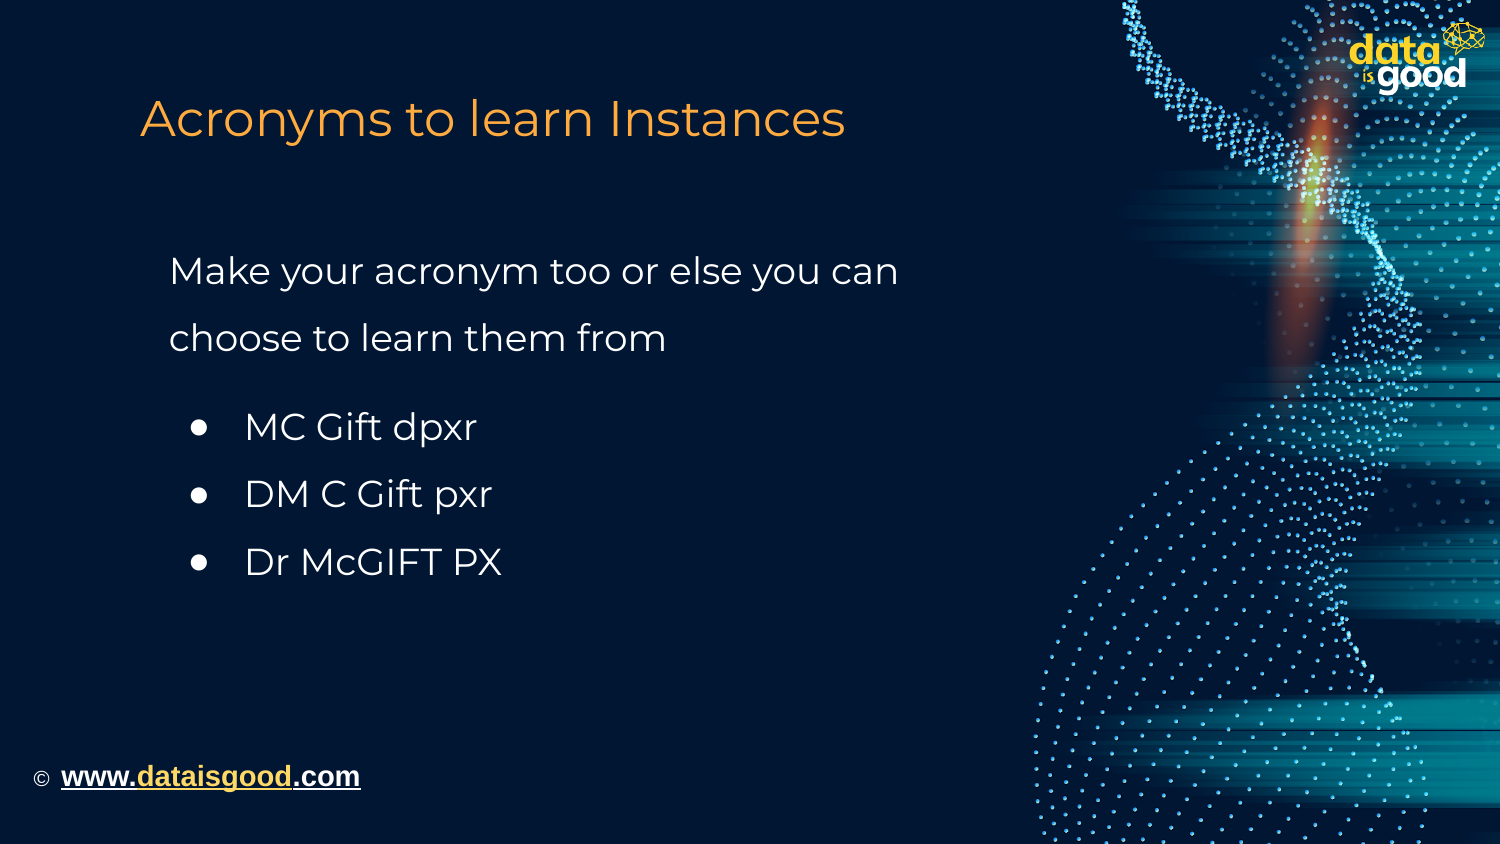

# Acronyms to learn Instances
Make your acronym too or else you can choose to learn them from
MC Gift dpxr
DM C Gift pxr
Dr McGIFT PX